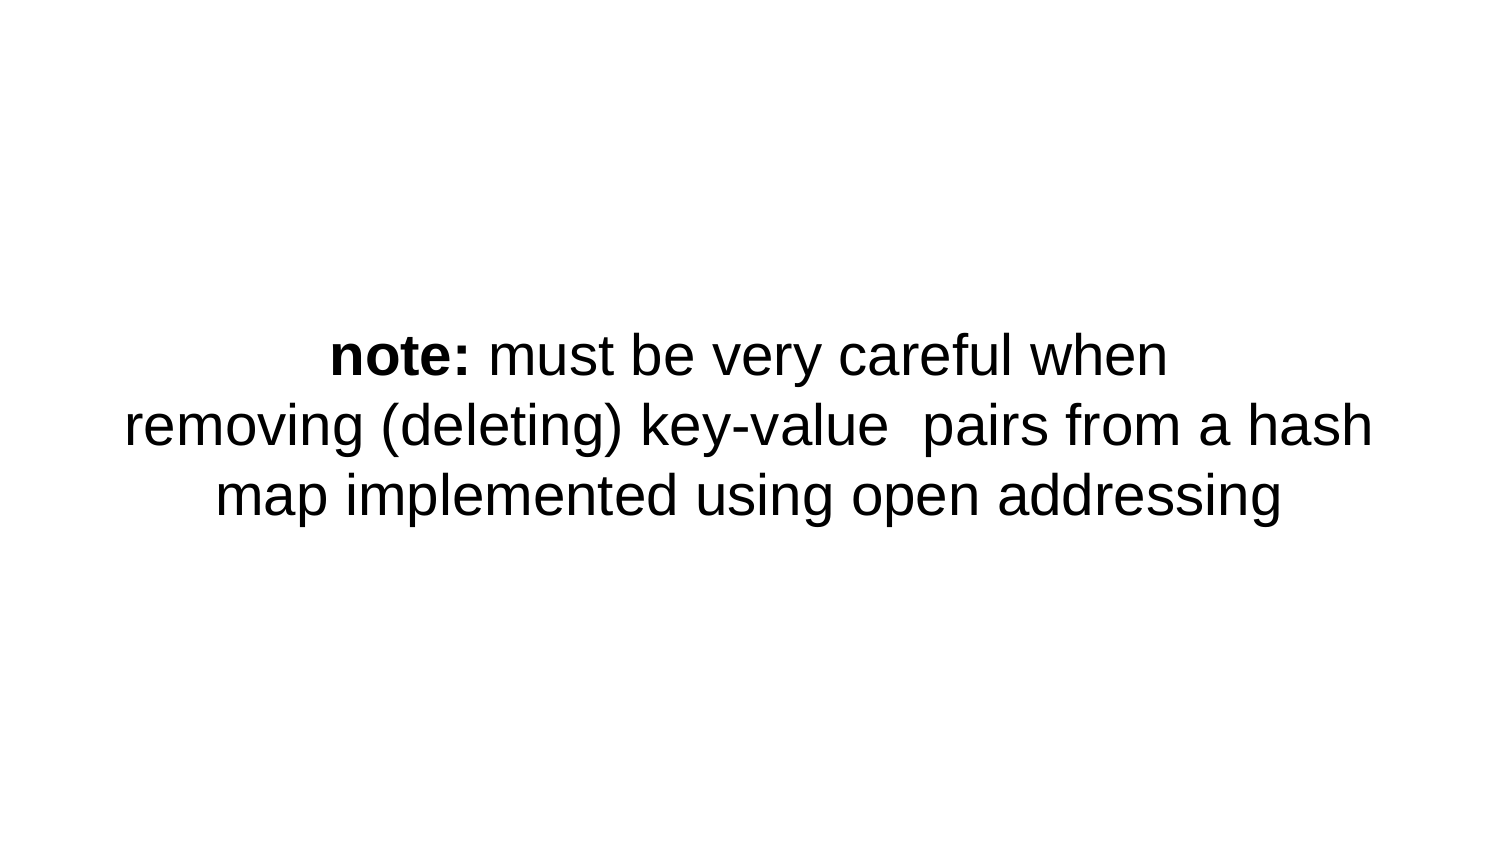

# note: must be very careful when removing (deleting) key-value  pairs from a hash map implemented using open addressing